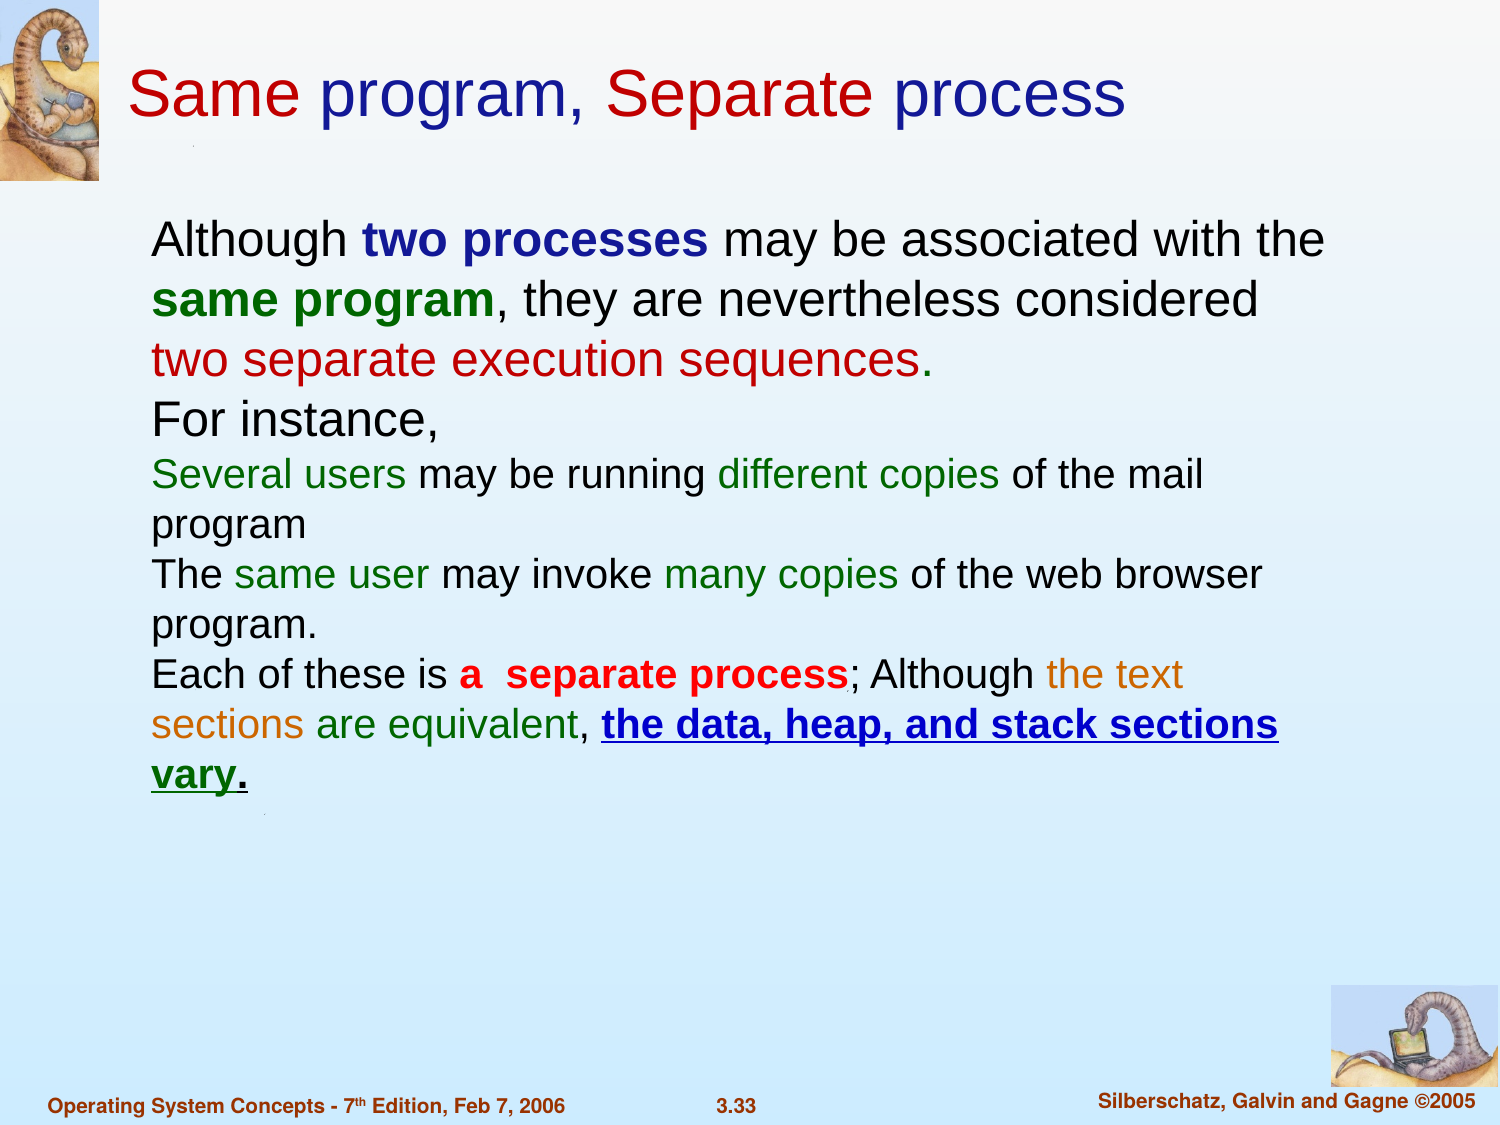

Same program, Separate process
Although two processes may be associated with the same program, they are nevertheless considered two separate execution sequences.
For instance,
Several users may be running different copies of the mail program
The same user may invoke many copies of the web browser program.
Each of these is a  separate process; Although the text sections are equivalent, the data, heap, and stack sections vary.